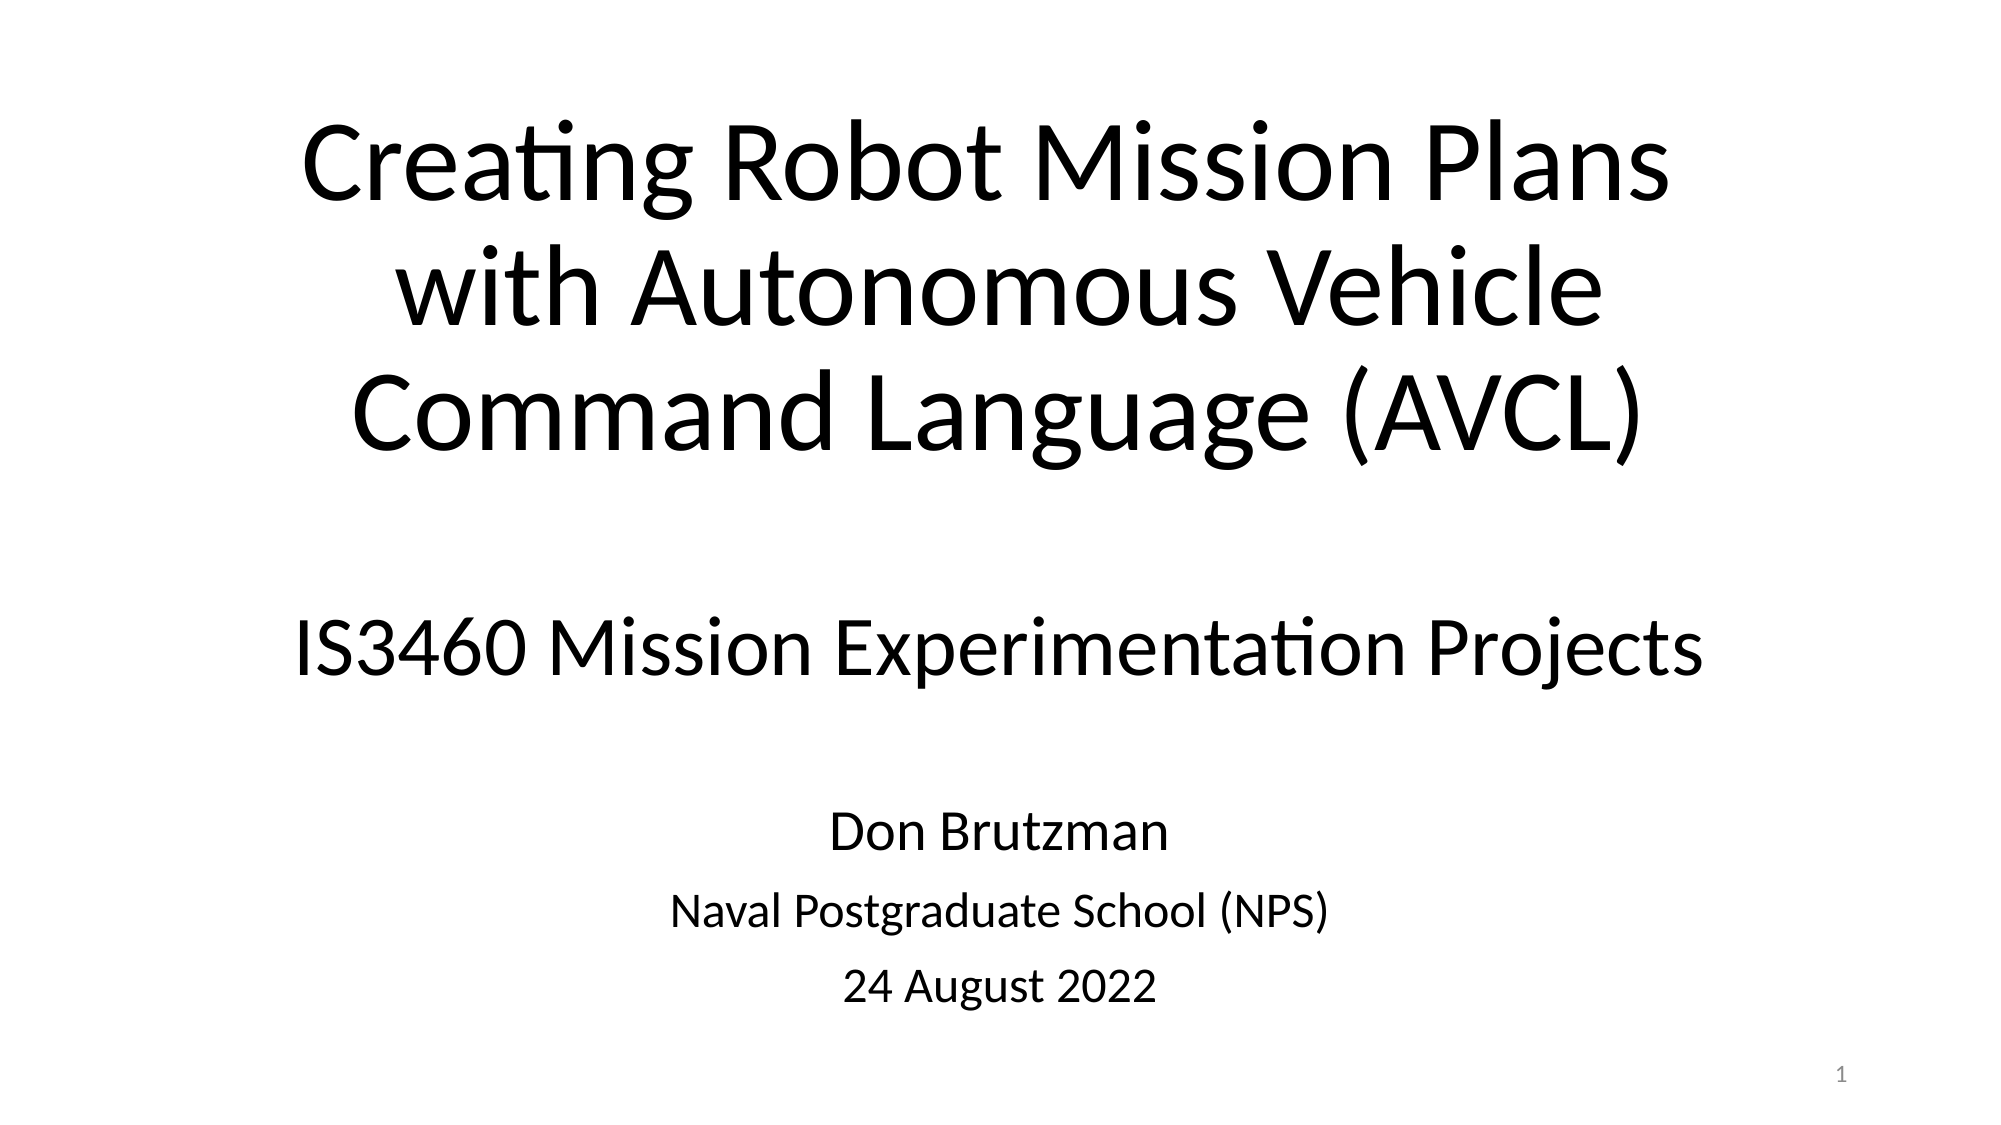

# Creating Robot Mission Plans with Autonomous Vehicle Command Language (AVCL) IS3460 Mission Experimentation Projects
Don Brutzman
Naval Postgraduate School (NPS)
24 August 2022

1